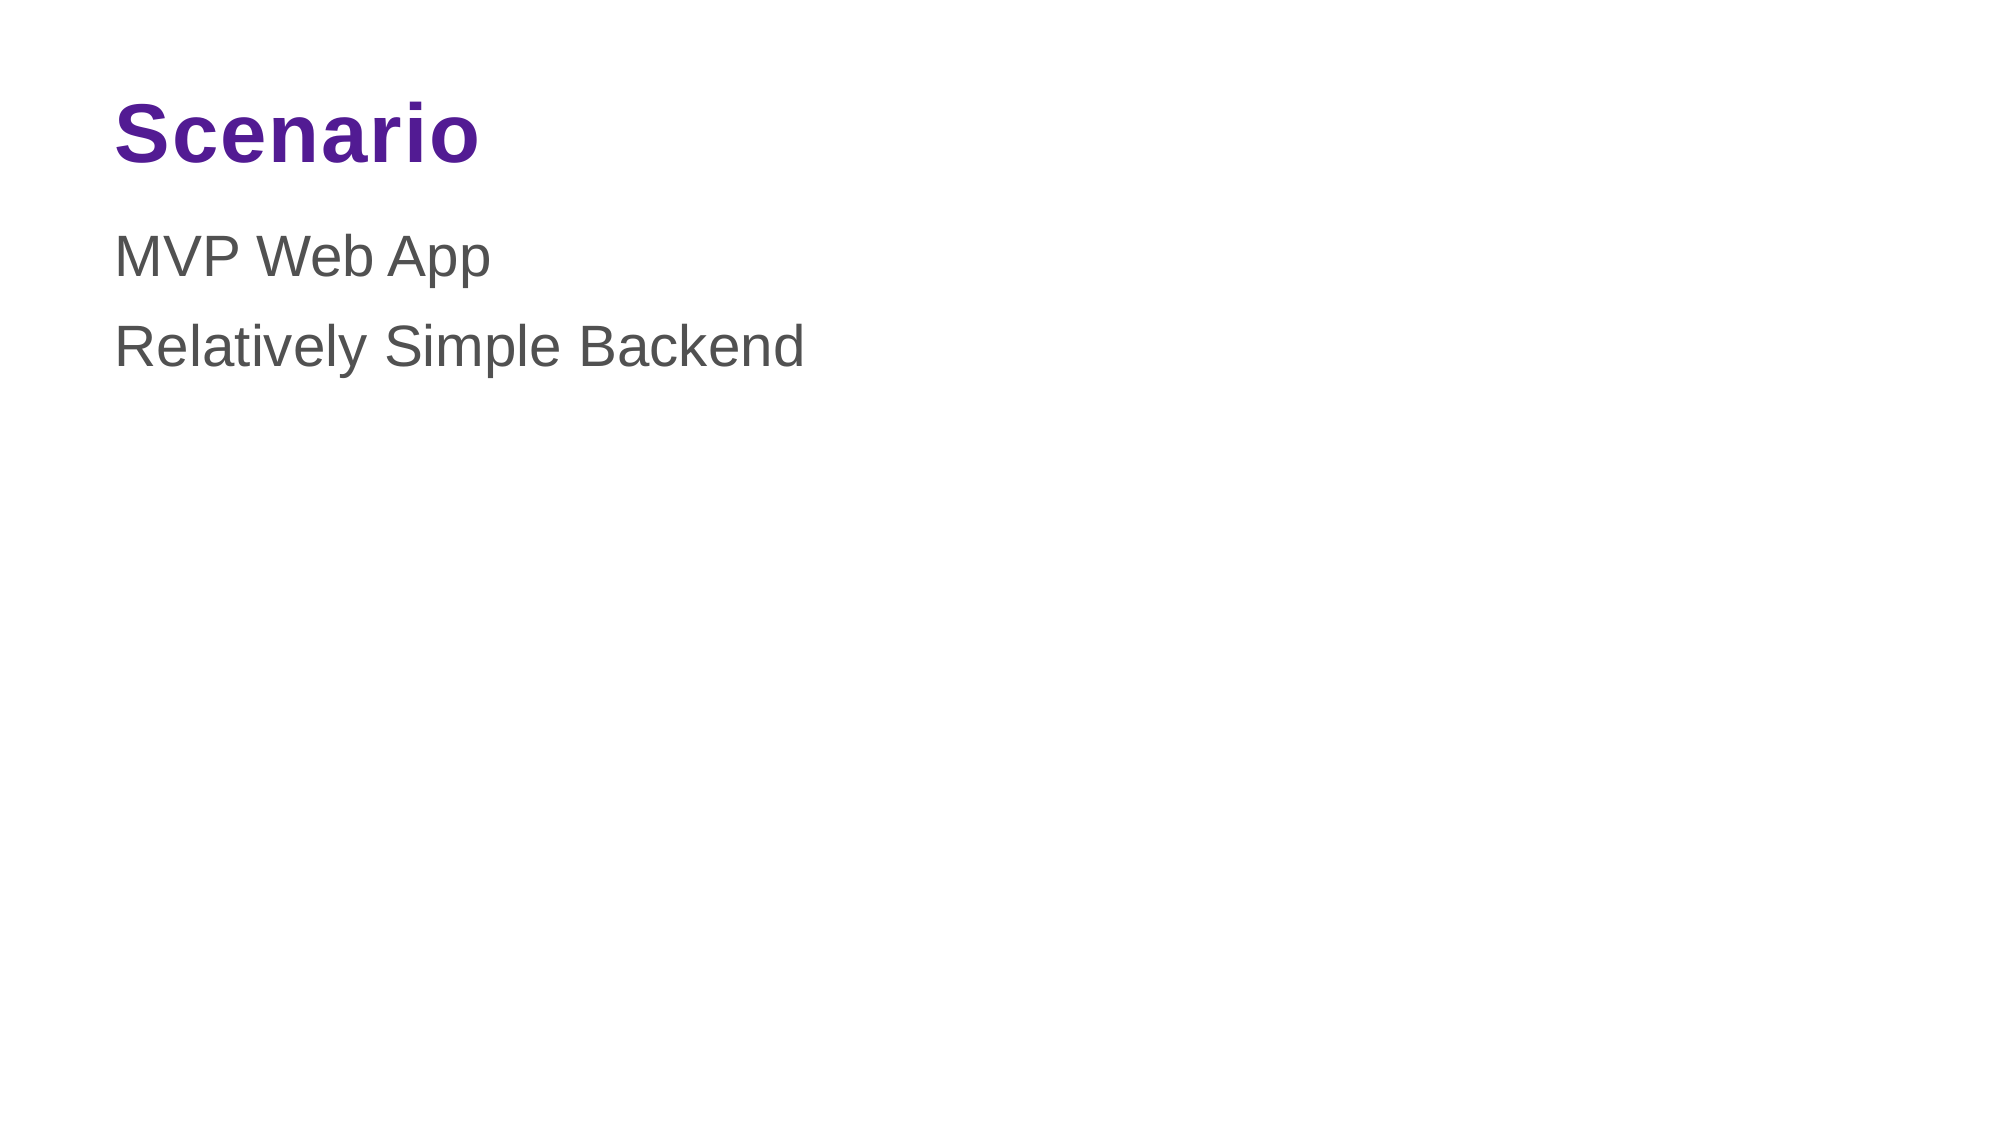

# Scenario
MVP Web App
Relatively Simple Backend